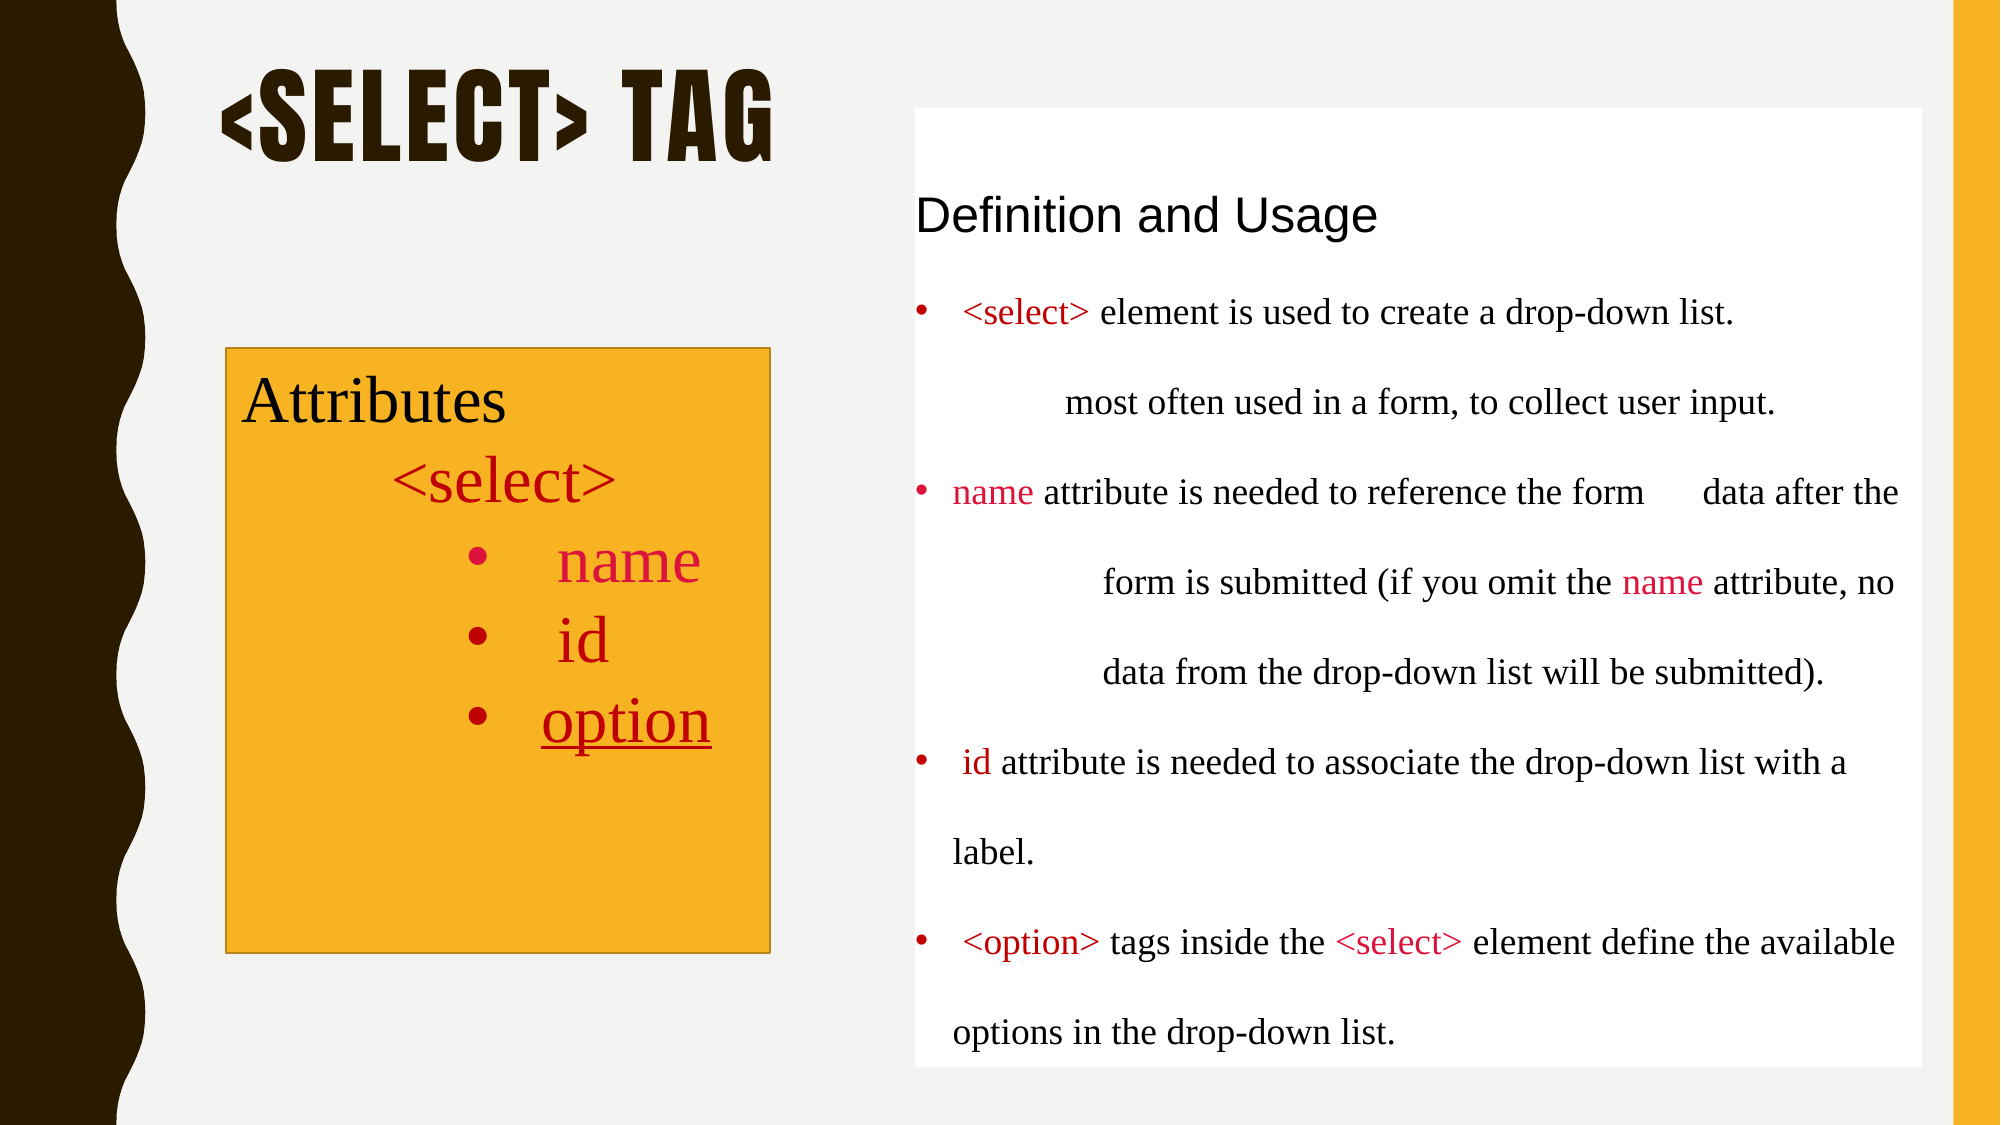

# <select> Tag
Definition and Usage
 <select> element is used to create a drop-down list.
 	most often used in a form, to collect user input.
name attribute is needed to reference the form 	data after the 	form is submitted (if you omit the name attribute, no 	data from the drop-down list will be submitted).
 id attribute is needed to associate the drop-down list with a label.
 <option> tags inside the <select> element define the available options in the drop-down list.
Attributes
	<select>
 name
 id
option